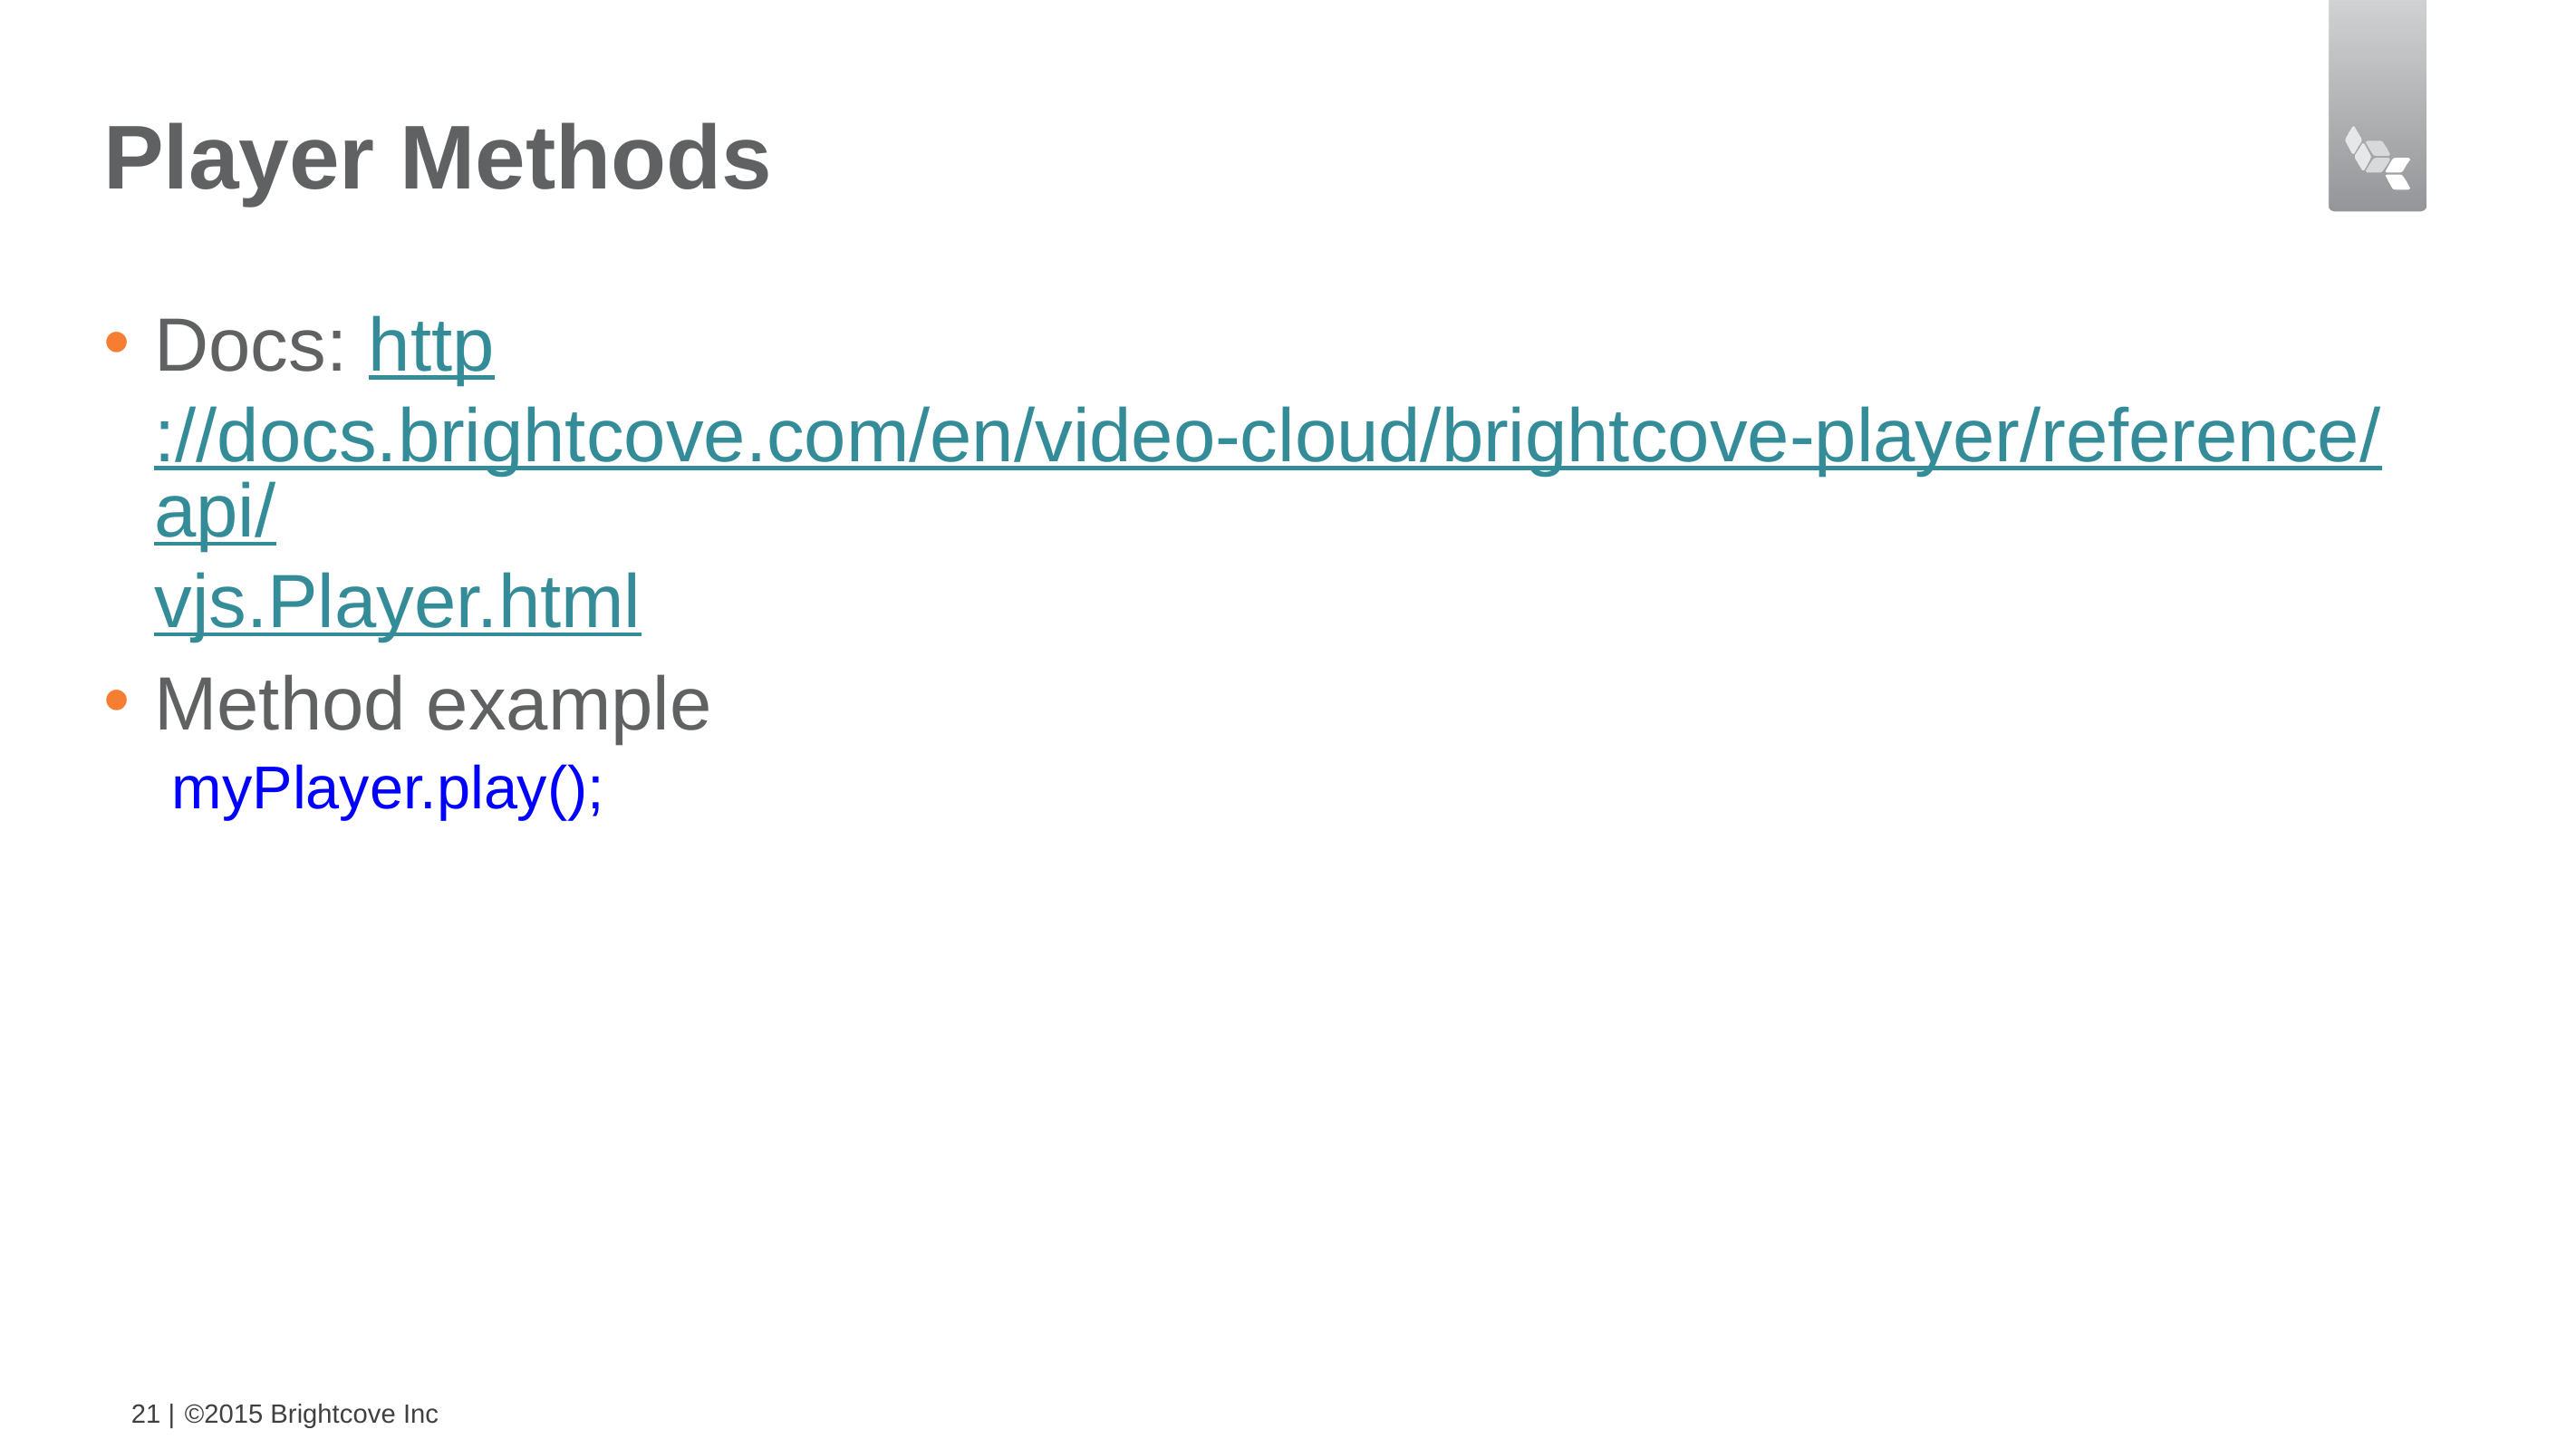

# Player Methods
Docs: http://docs.brightcove.com/en/video-cloud/brightcove-player/reference/api/vjs.Player.html
Method example
  myPlayer.play();
21 |
©2015 Brightcove Inc